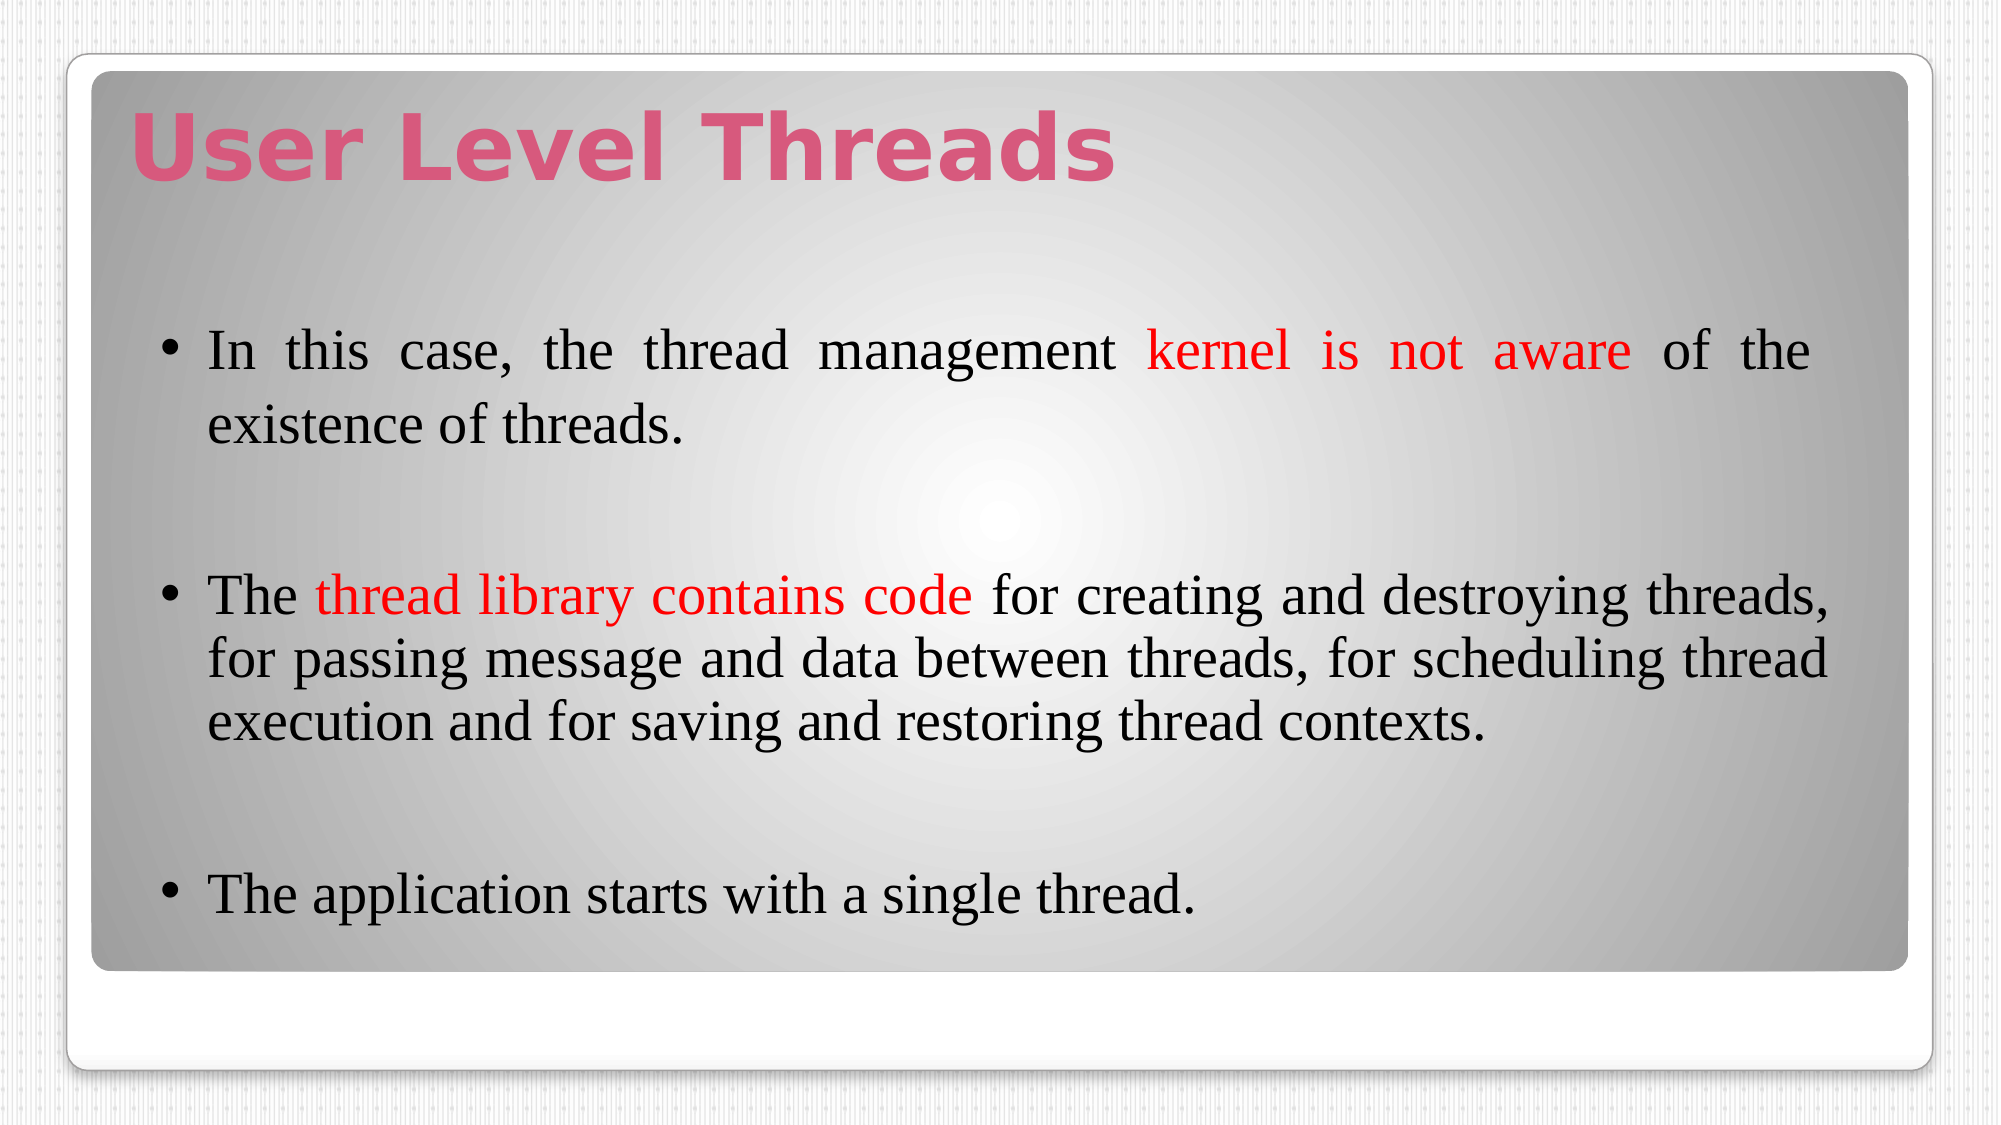

# User Level Threads
In this case, the thread management kernel is not aware of the  existence of threads.

The thread library contains code for creating and destroying threads,  for passing message and data between threads, for scheduling thread  execution and for saving and restoring thread contexts.

The application starts with a single thread.